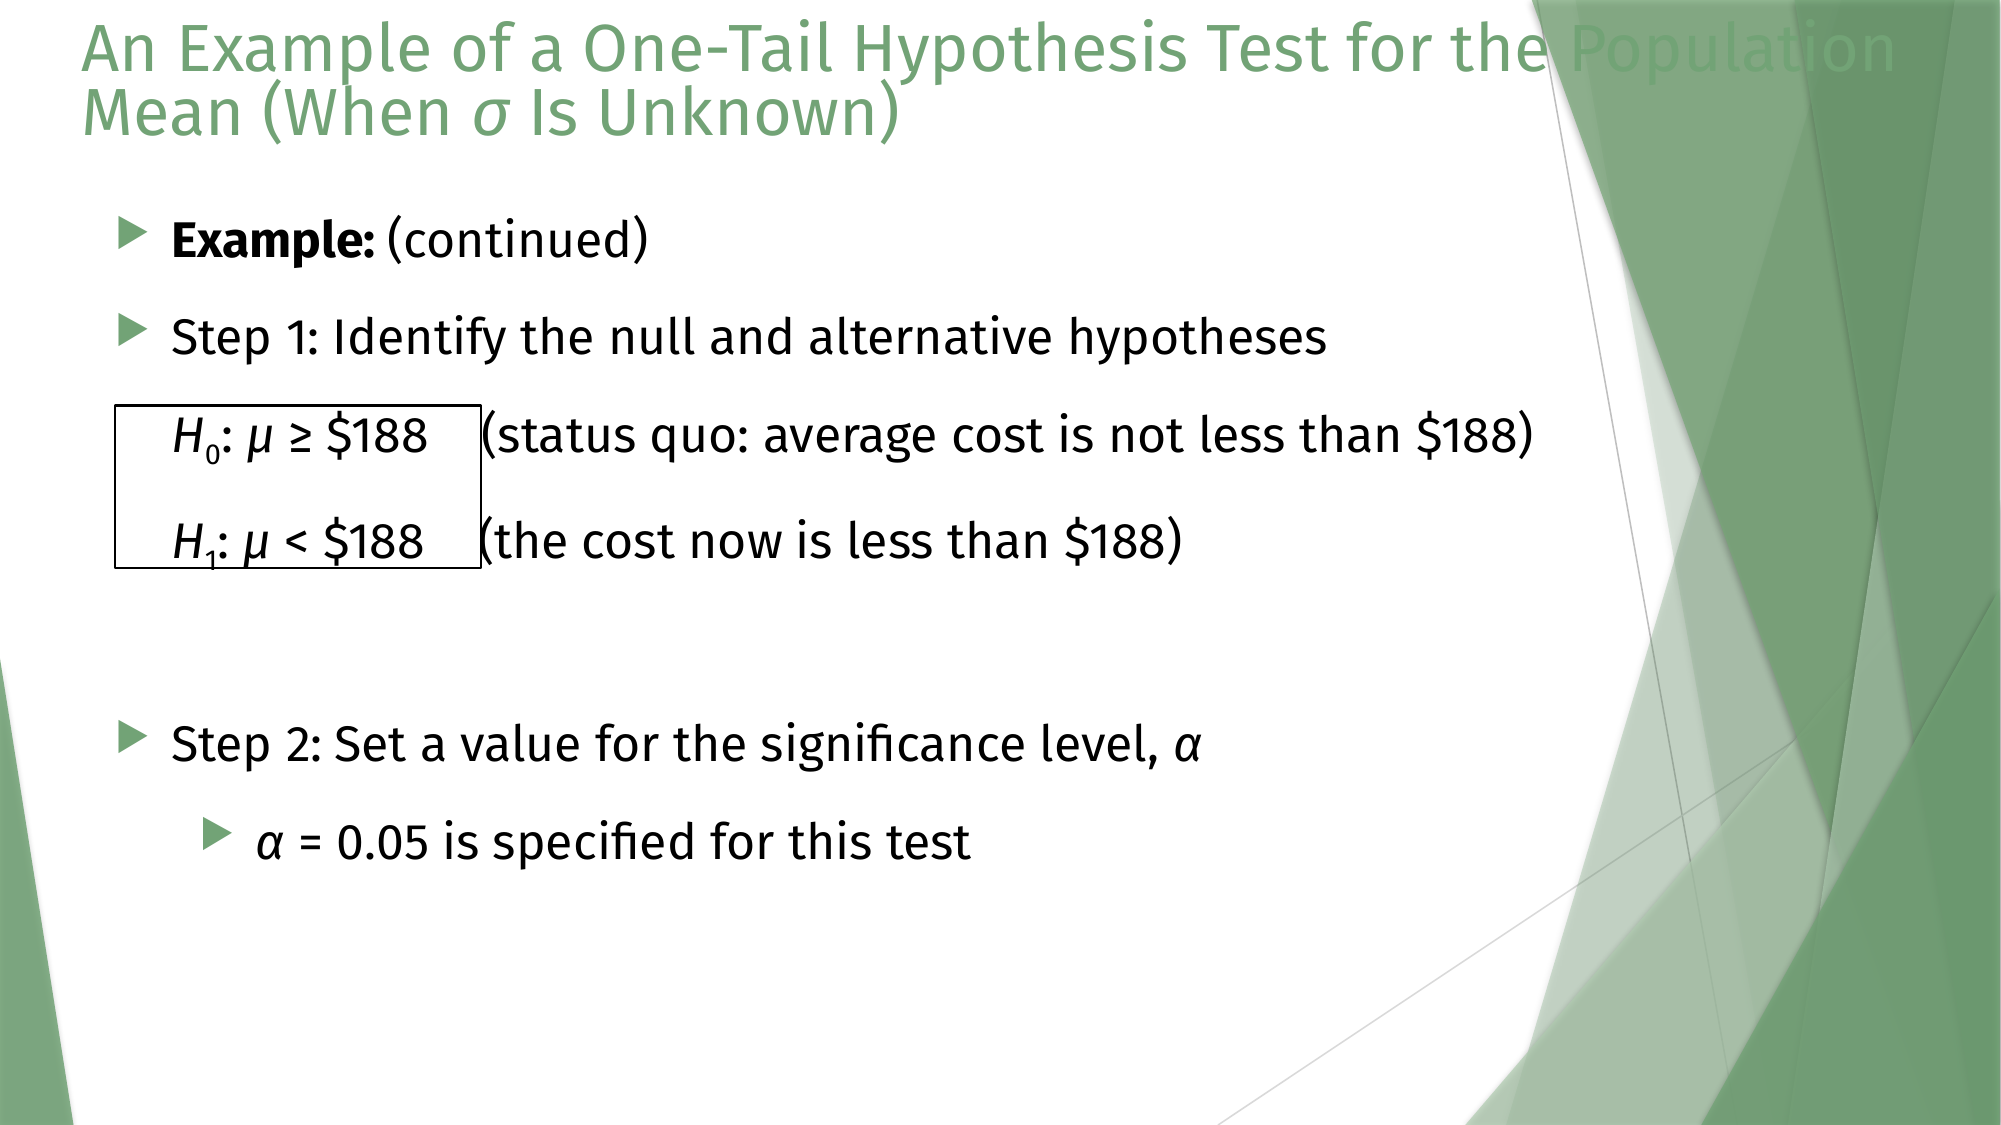

# An Example of a One-Tail Hypothesis Test for the Population Mean (When σ Is Unknown)
Example: (continued)
Step 1: Identify the null and alternative hypotheses
	H0: μ ≥ $188    (status quo: average cost is not less than $188)
	H1: μ < $188    (the cost now is less than $188)

Step 2: Set a value for the significance level, α
α = 0.05 is specified for this test